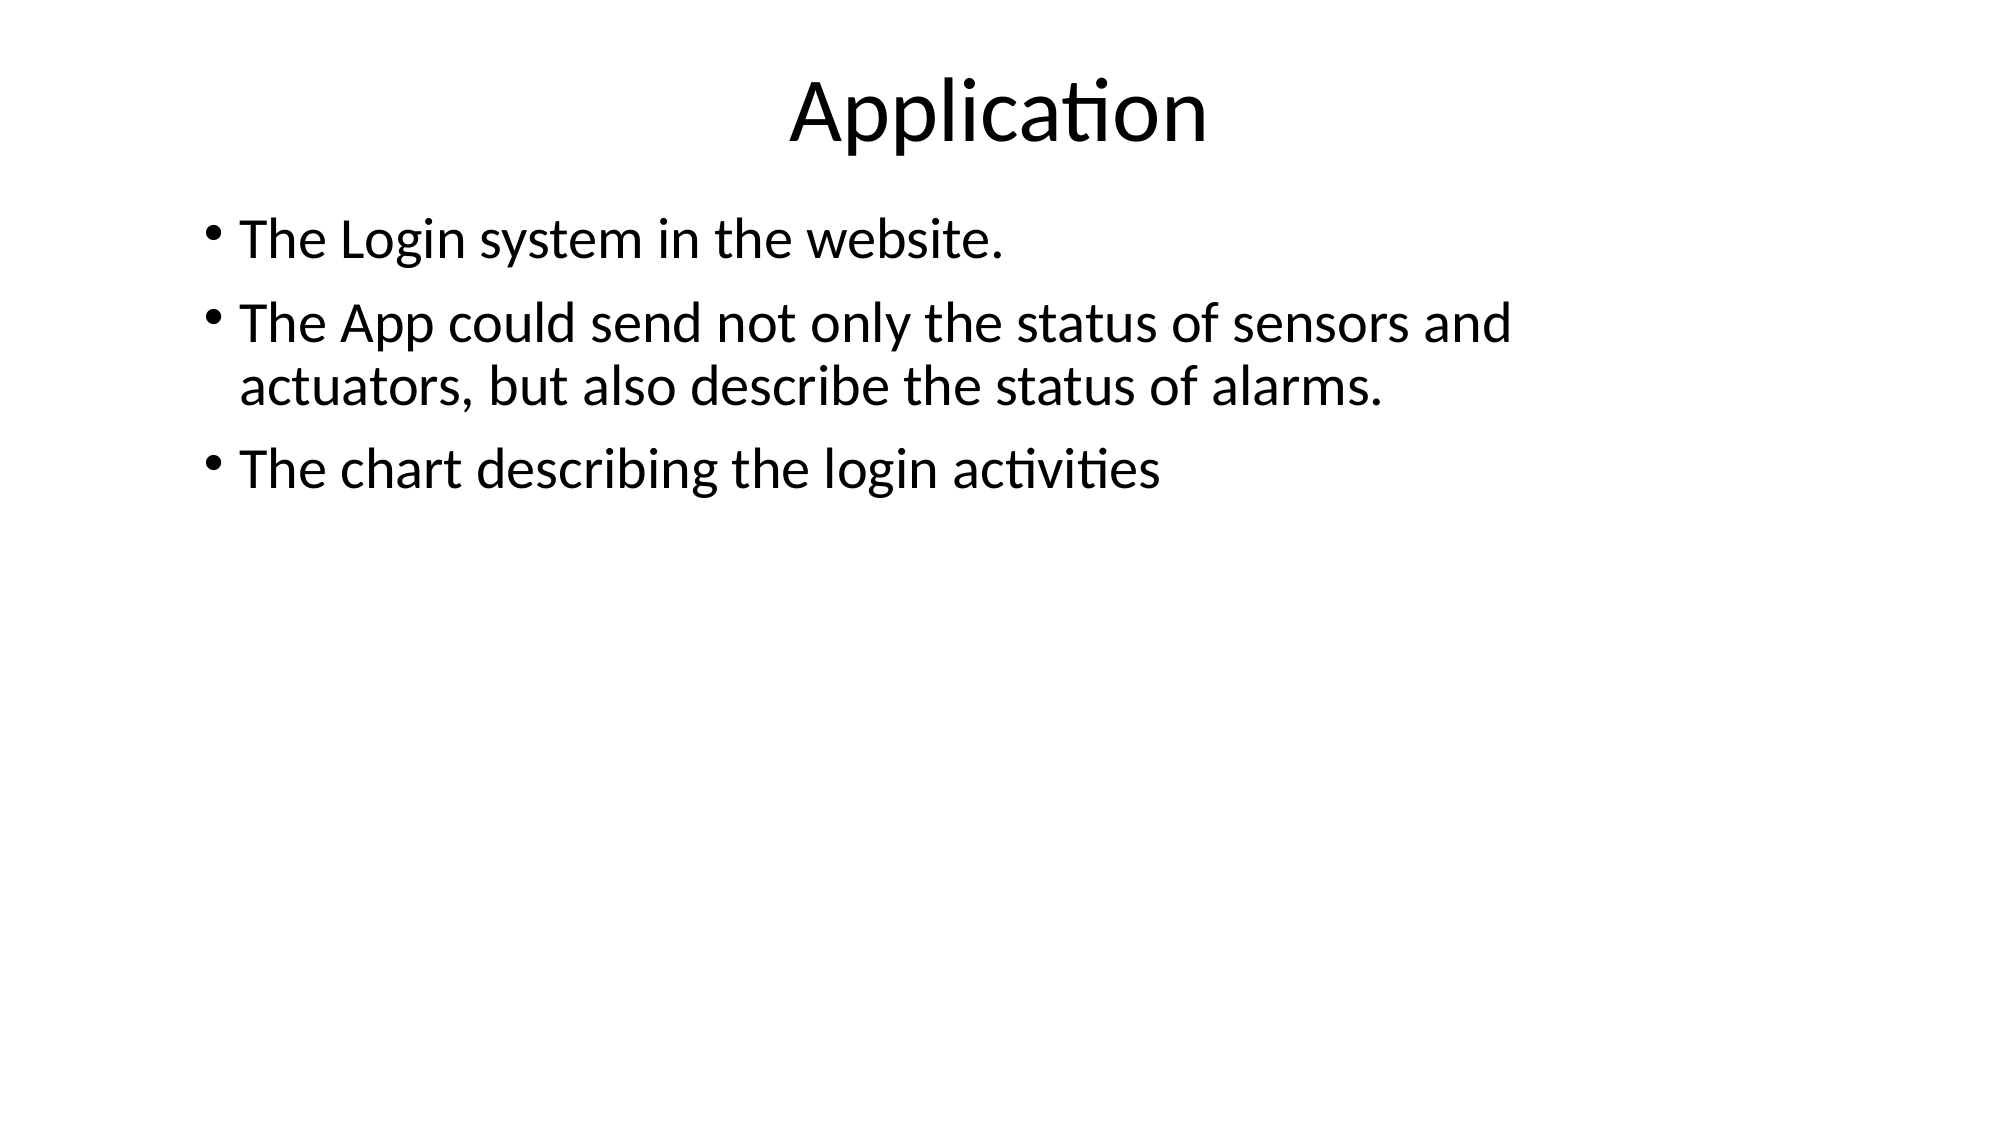

Application
The Login system in the website.
The App could send not only the status of sensors and actuators, but also describe the status of alarms.
The chart describing the login activities